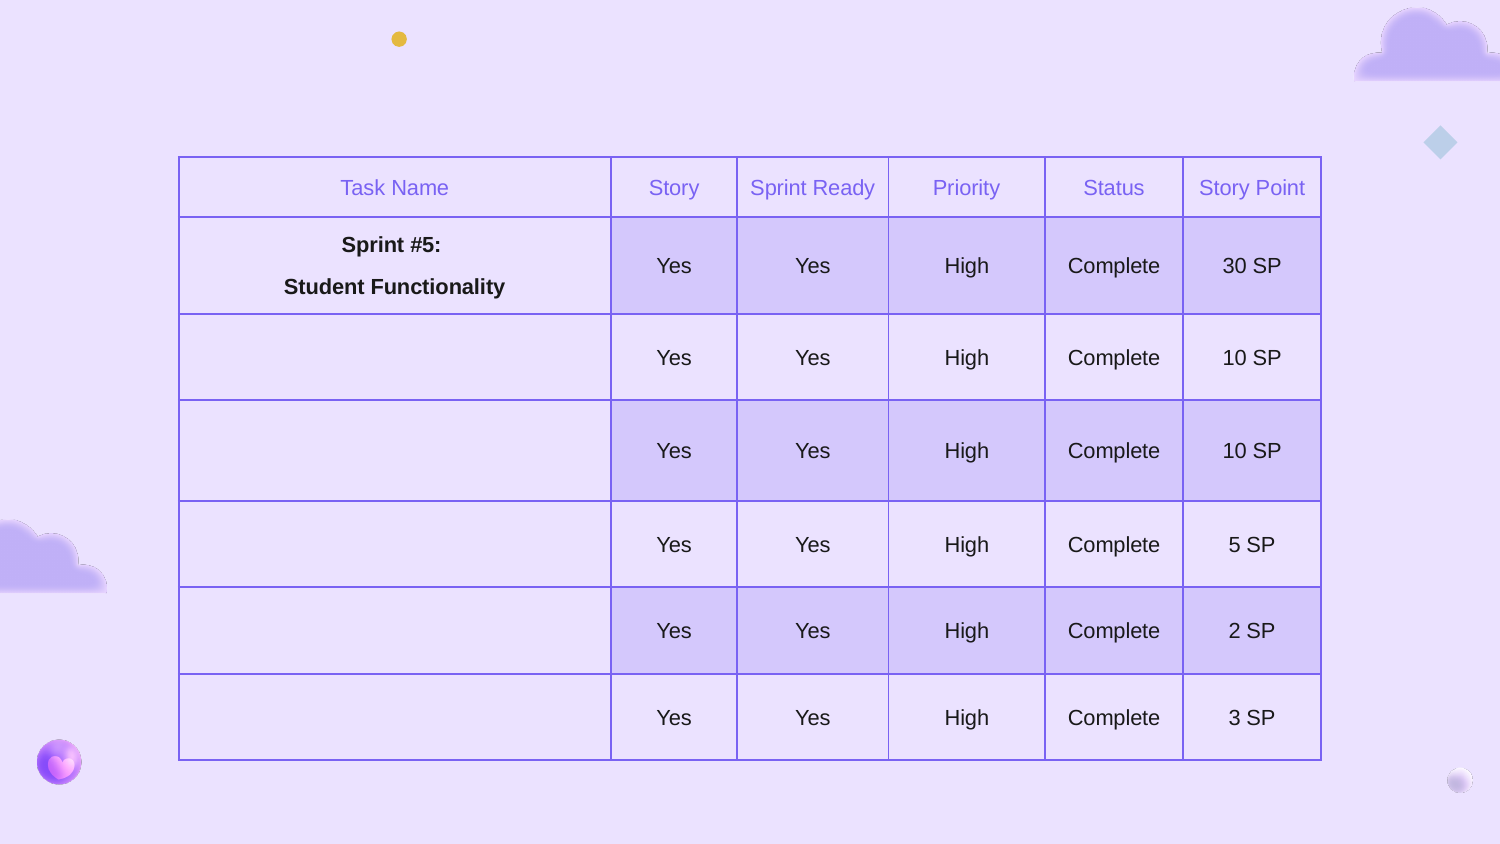

| Task Name | Story | Sprint Ready | Priority | Status | Story Point |
| --- | --- | --- | --- | --- | --- |
| Sprint #5: Student Functionality | Yes | Yes | High | Complete | 30 SP |
|  | Yes | Yes | High | Complete | 10 SP |
|  | Yes | Yes | High | Complete | 10 SP |
|  | Yes | Yes | High | Complete | 5 SP |
|  | Yes | Yes | High | Complete | 2 SP |
|  | Yes | Yes | High | Complete | 3 SP |